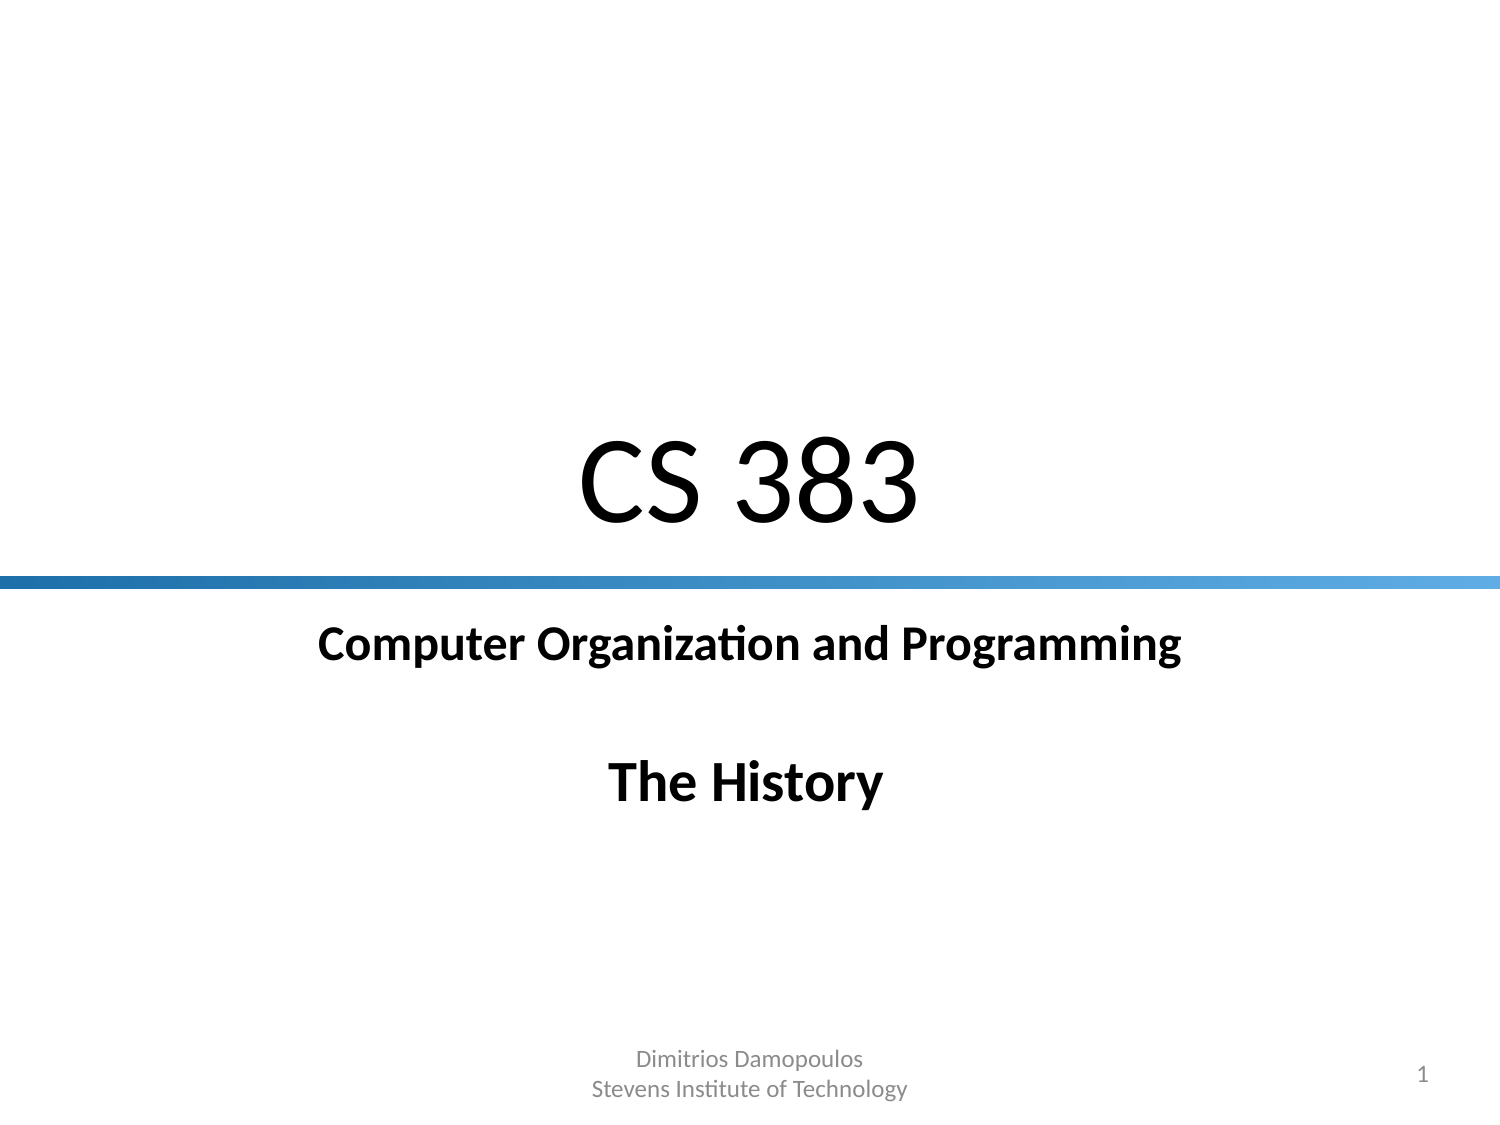

# CS 383
Computer Organization and Programming
The History
Dimitrios Damopoulos
Stevens Institute of Technology
1